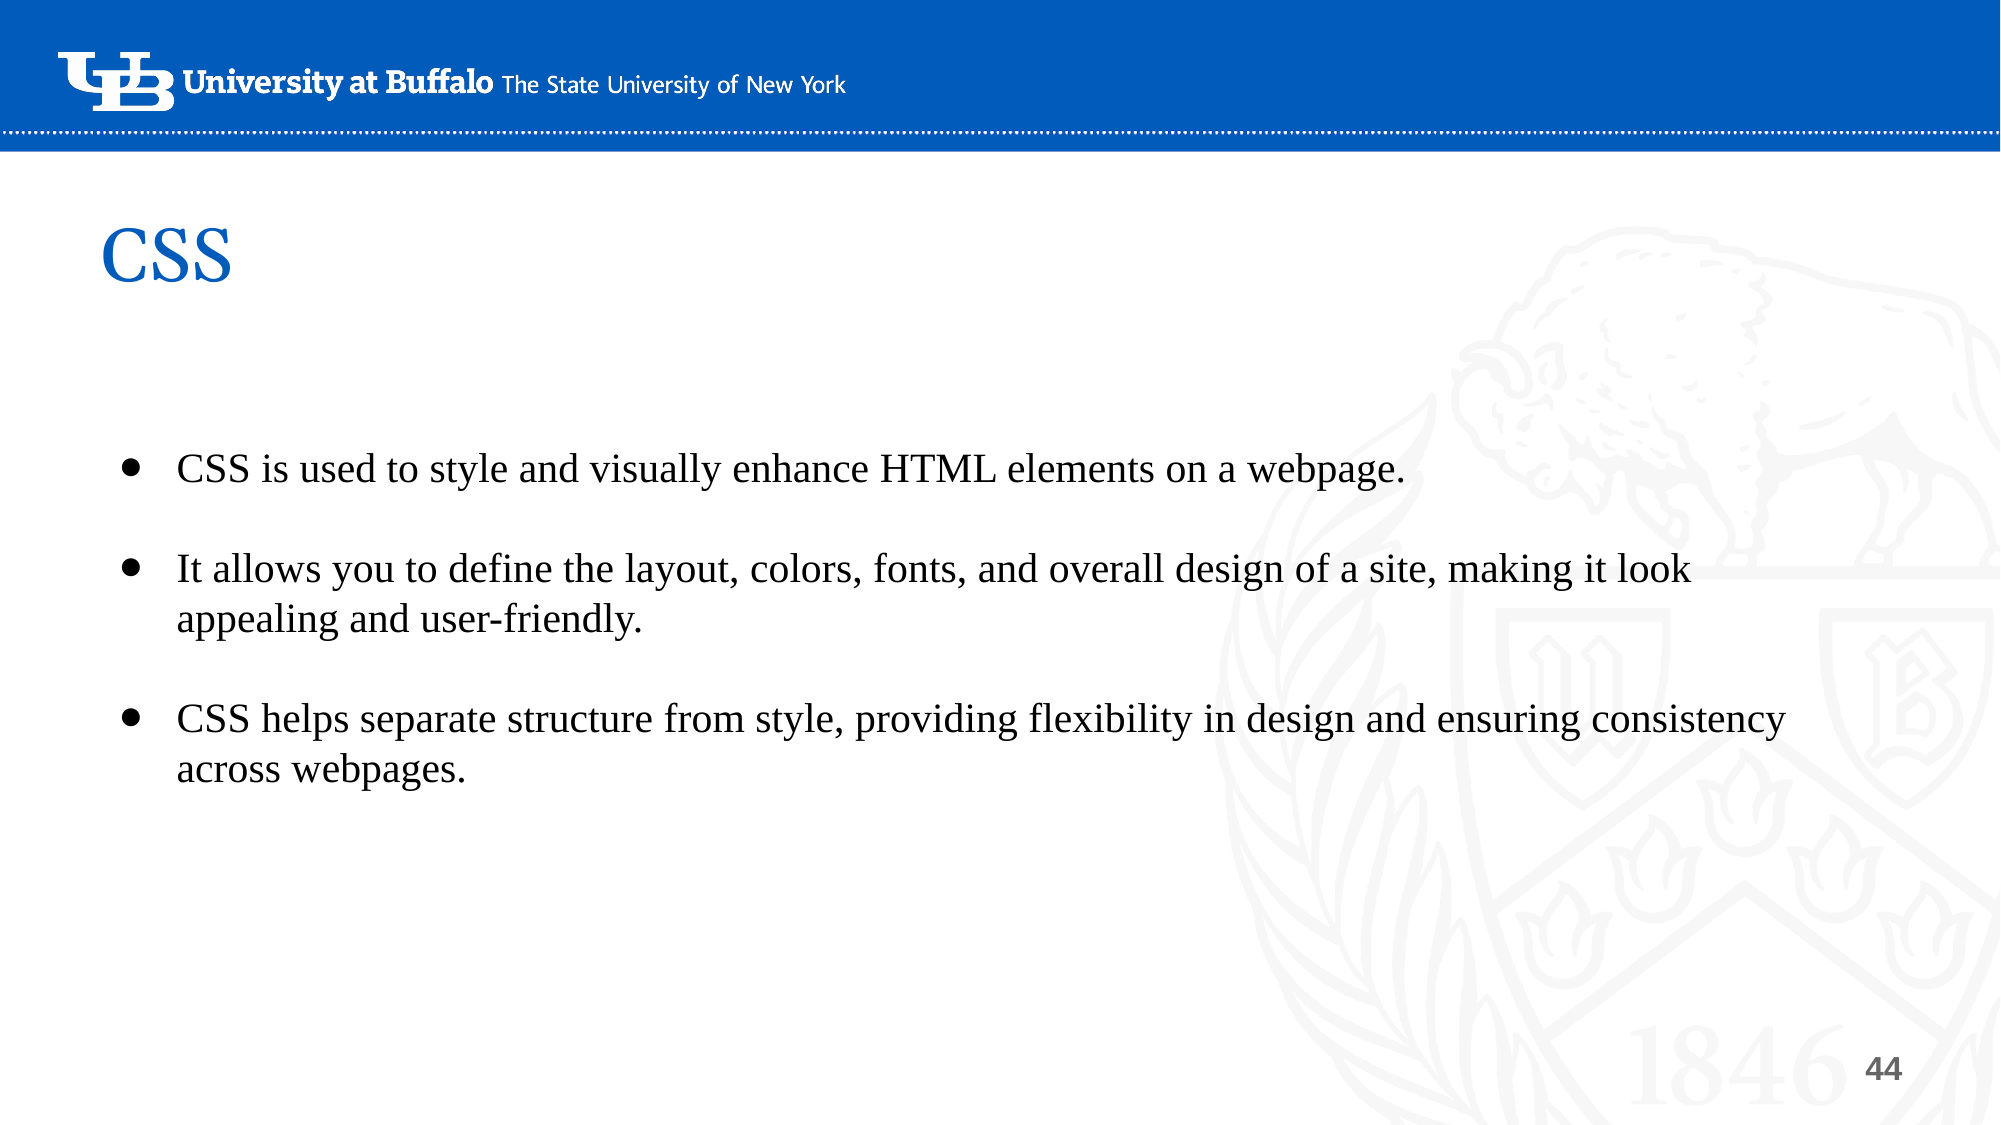

# CSS
CSS is used to style and visually enhance HTML elements on a webpage.

It allows you to define the layout, colors, fonts, and overall design of a site, making it look appealing and user-friendly.

CSS helps separate structure from style, providing flexibility in design and ensuring consistency across webpages.
44